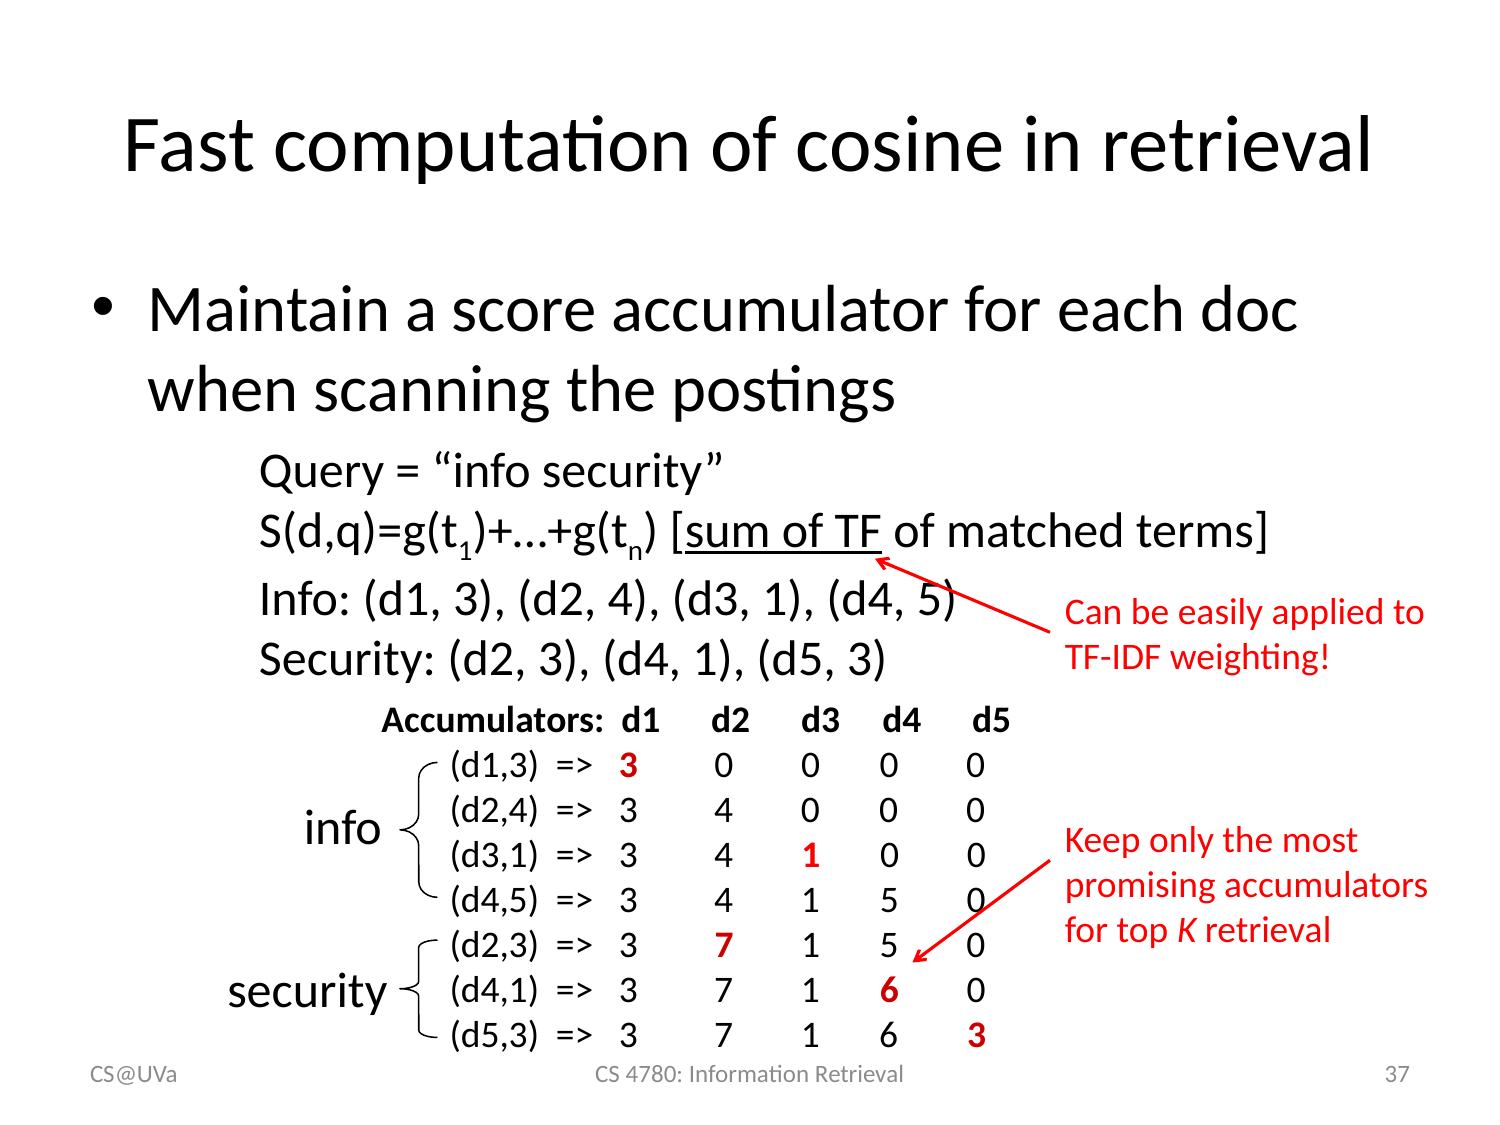

# Fast computation of cosine in retrieval
Maintain a score accumulator for each doc when scanning the postings
Query = “info security”
S(d,q)=g(t1)+…+g(tn) [sum of TF of matched terms]
Info: (d1, 3), (d2, 4), (d3, 1), (d4, 5)
Security: (d2, 3), (d4, 1), (d5, 3)
Can be easily applied to TF-IDF weighting!
Accumulators:  d1      d2      d3     d4      d5
        (d1,3)  =>   3         0        0       0        0
        (d2,4)  =>   3         4        0       0        0
        (d3,1)  =>   3         4        1       0        0
        (d4,5)  =>   3         4        1       5        0
        (d2,3)  =>   3         7        1       5        0
        (d4,1)  =>   3         7        1       6        0
        (d5,3)  =>   3         7        1       6        3

info

security
Keep only the most promising accumulators for top K retrieval
CS@UVa
CS 4780: Information Retrieval
37